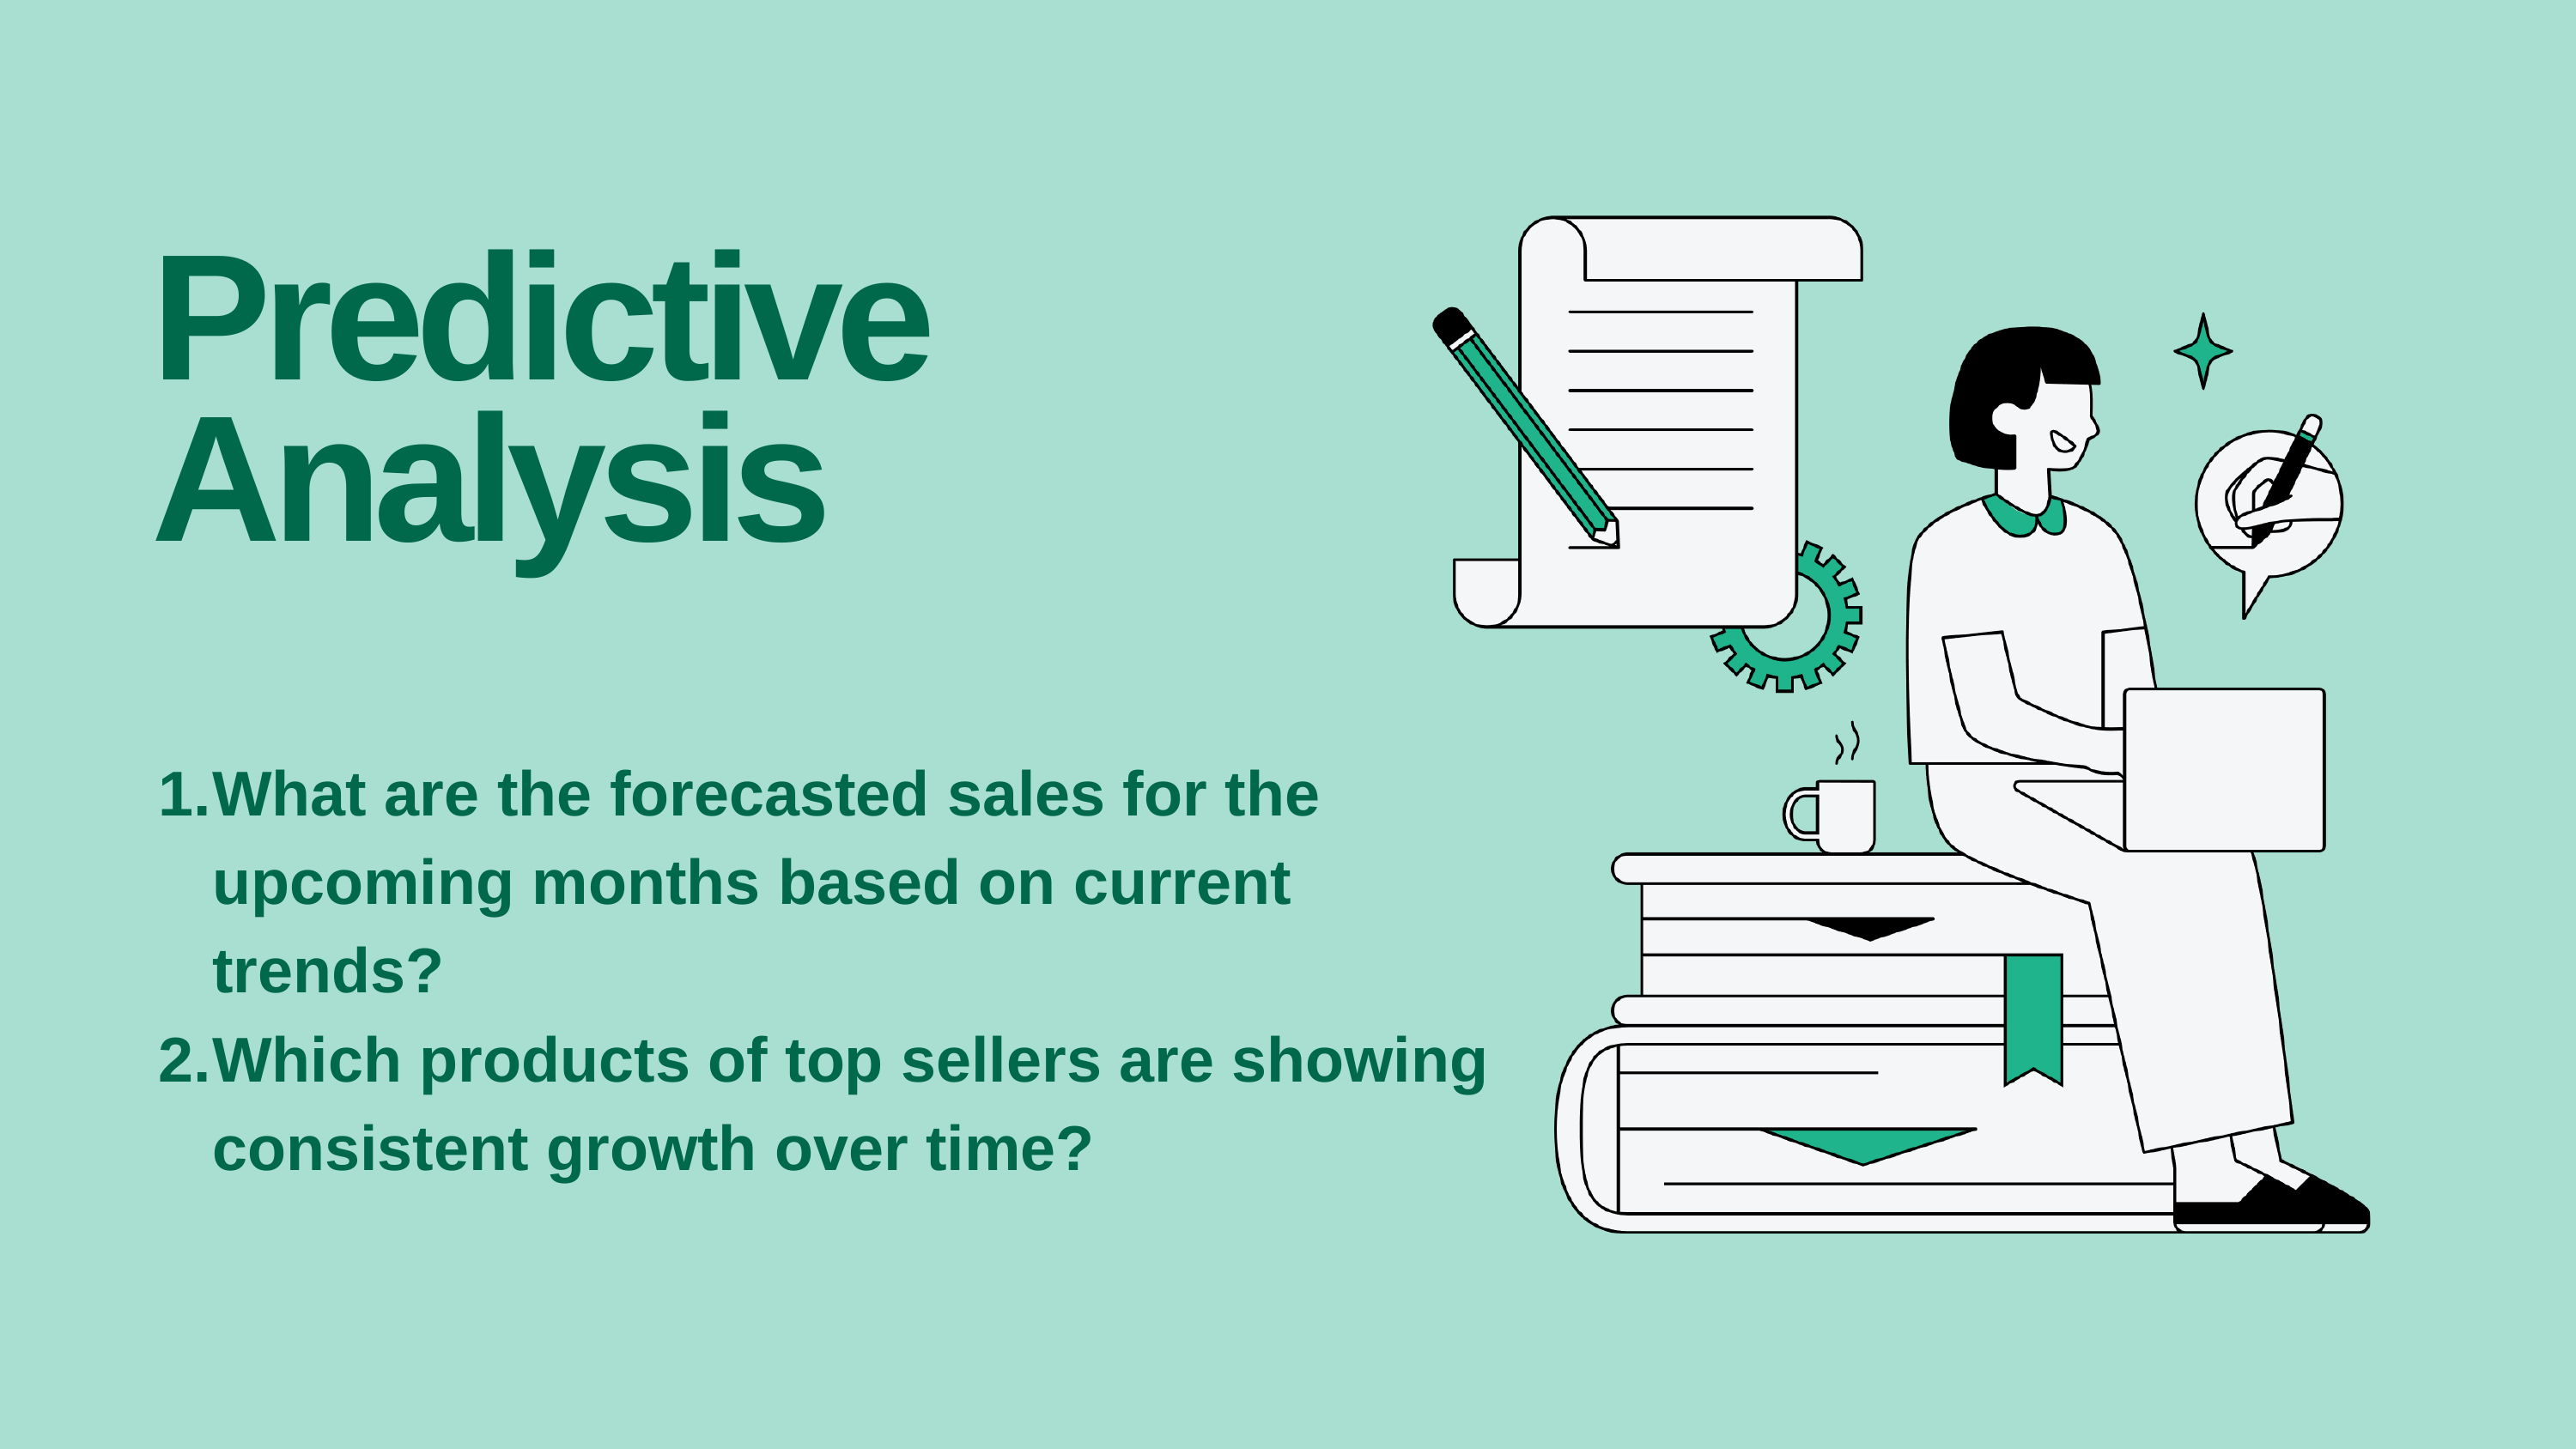

Predictive Analysis

What are the forecasted sales for the upcoming months based on current trends?
Which products of top sellers are showing consistent growth over time?